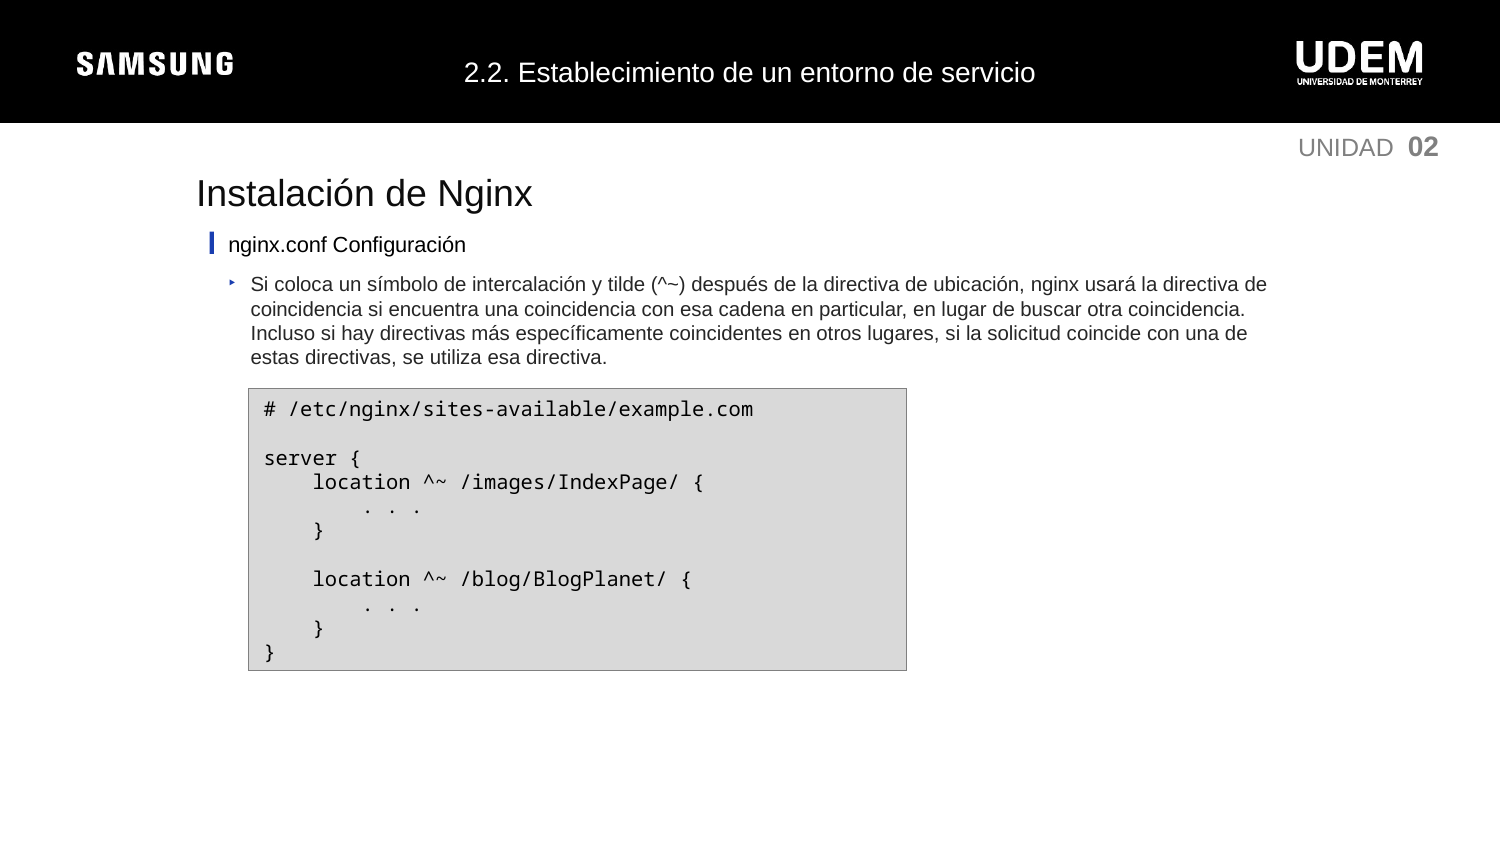

2.2. Establecimiento de un entorno de servicio
UNIDAD  02
Instalación de Nginx
nginx.conf Configuración

Si coloca un símbolo de intercalación y tilde (^~) después de la directiva de ubicación, nginx usará la directiva de coincidencia si encuentra una coincidencia con esa cadena en particular, en lugar de buscar otra coincidencia. Incluso si hay directivas más específicamente coincidentes en otros lugares, si la solicitud coincide con una de estas directivas, se utiliza esa directiva.
# /etc/nginx/sites-available/example.com

server {
    location ^~ /images/IndexPage/ {
        . . .
    }

    location ^~ /blog/BlogPlanet/ {
        . . .
    }
}